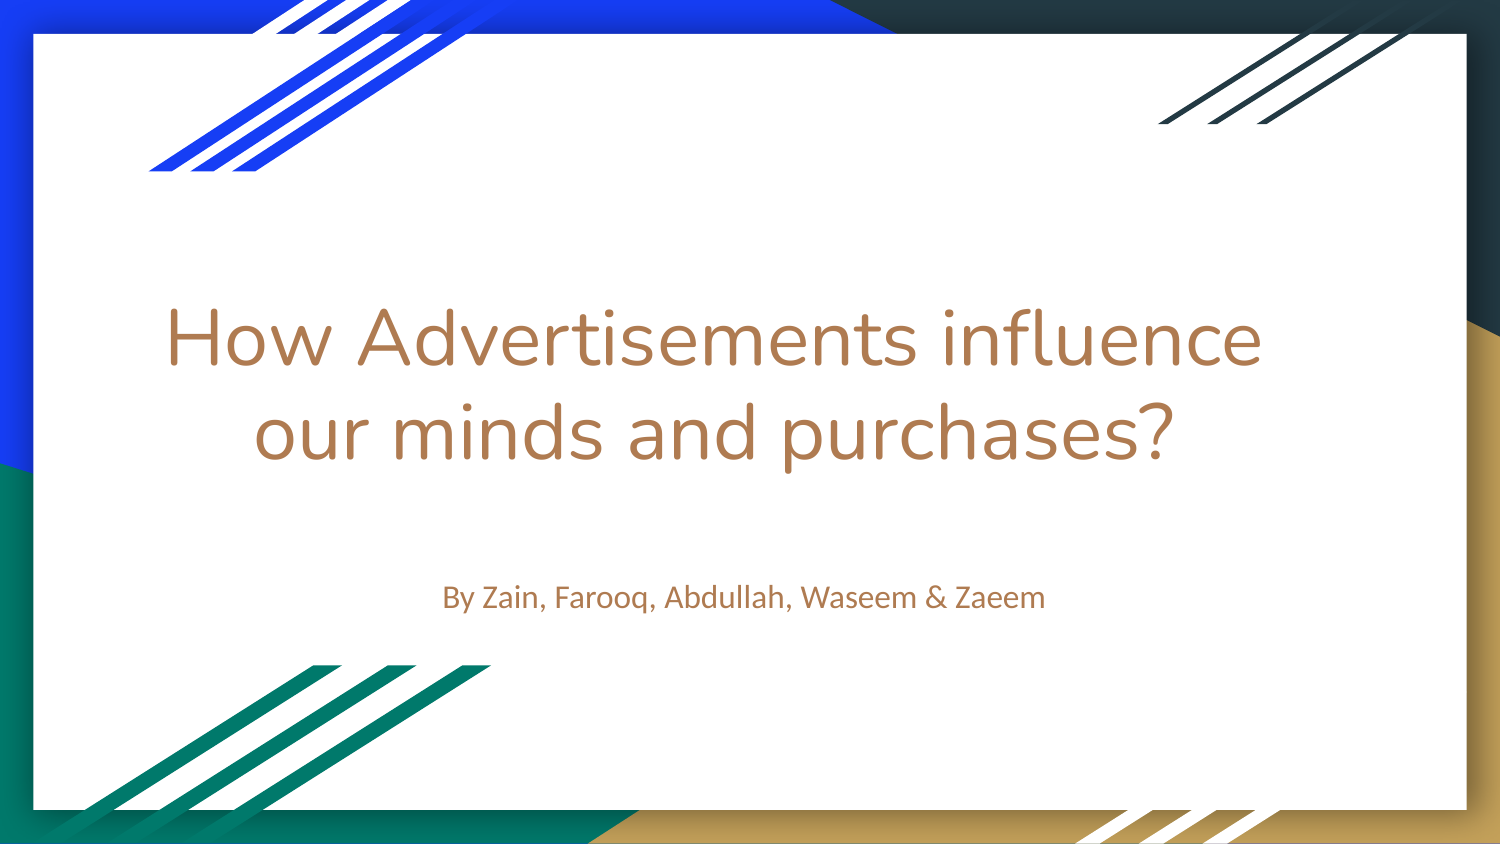

# How Advertisements influence our minds and purchases?
By Zain, Farooq, Abdullah, Waseem & Zaeem